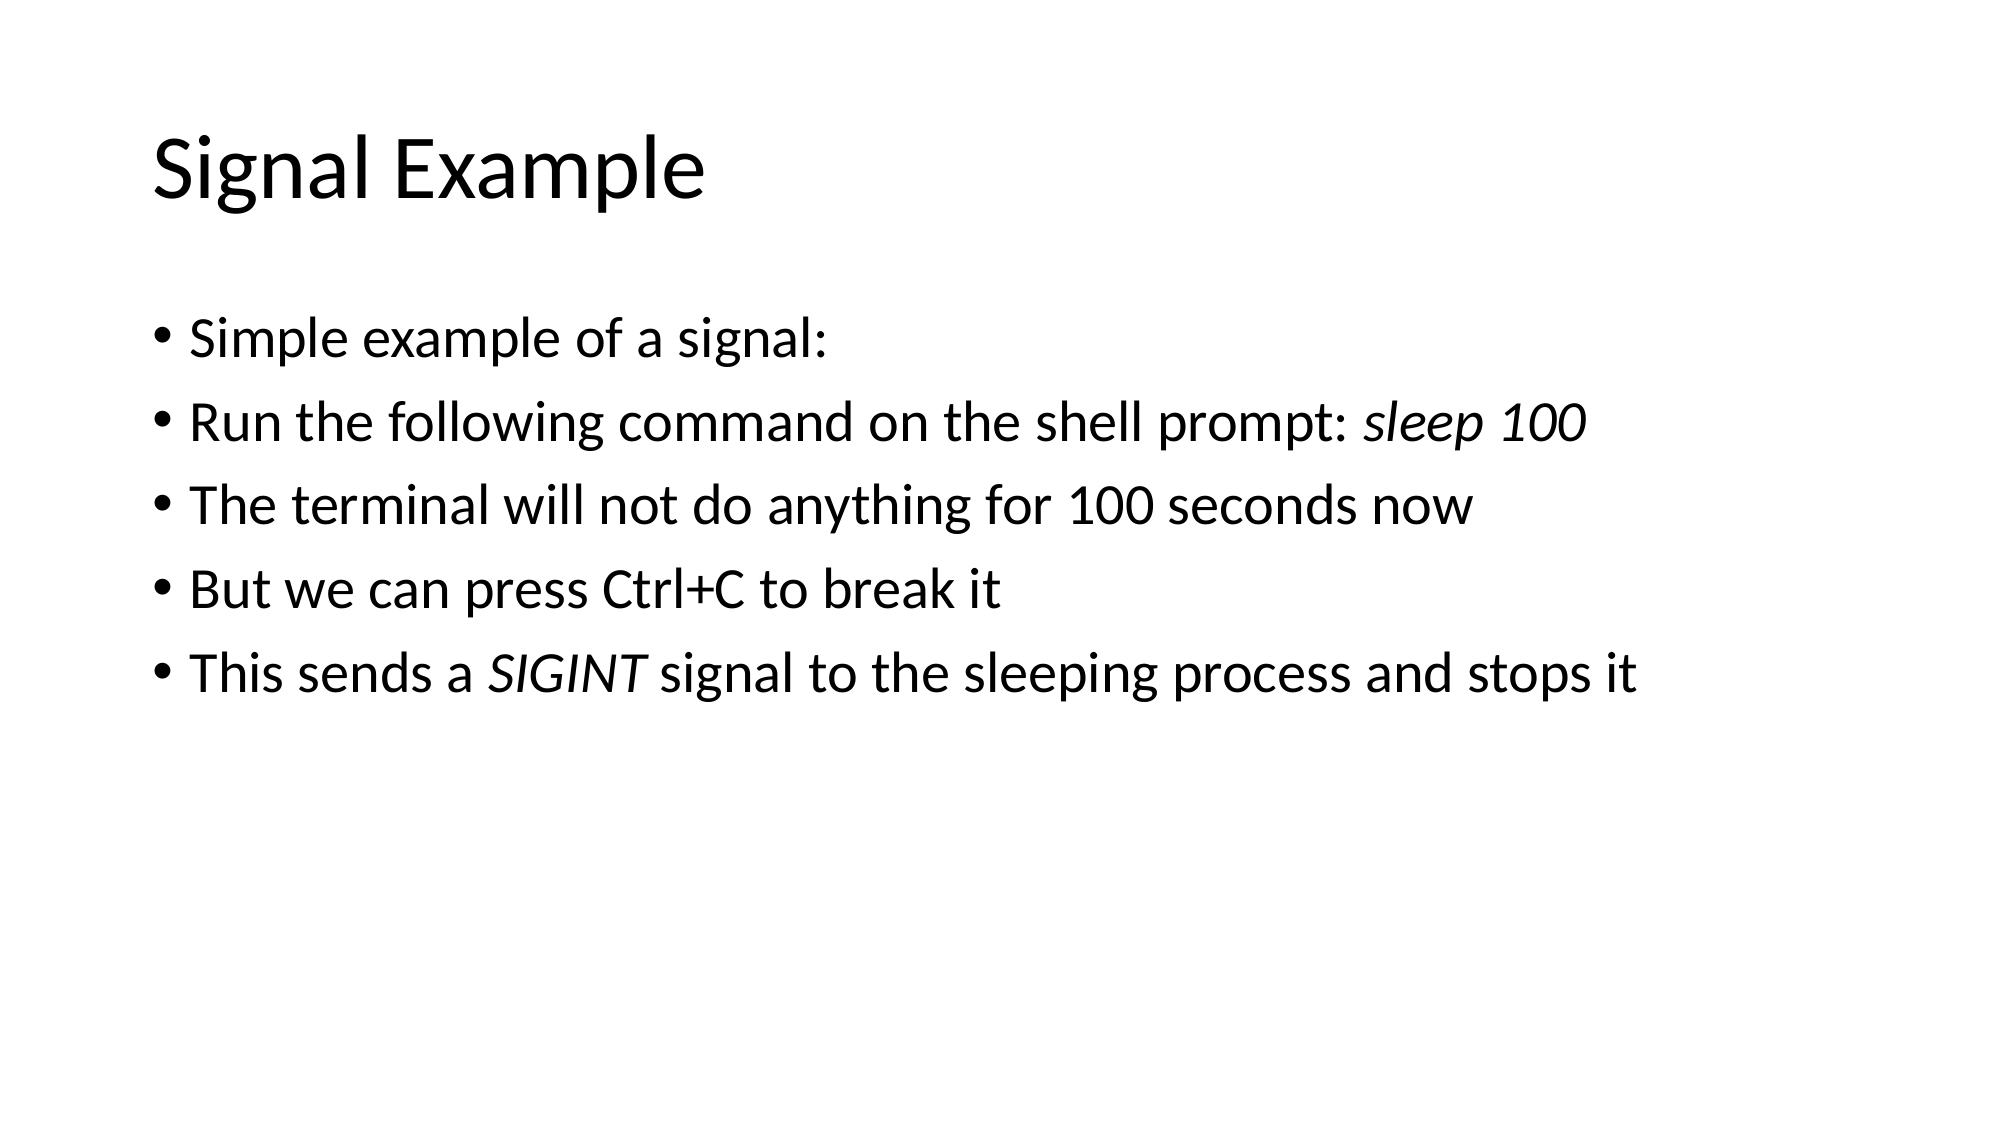

# Signal Example
Simple example of a signal:
Run the following command on the shell prompt: sleep 100
The terminal will not do anything for 100 seconds now
But we can press Ctrl+C to break it
This sends a SIGINT signal to the sleeping process and stops it